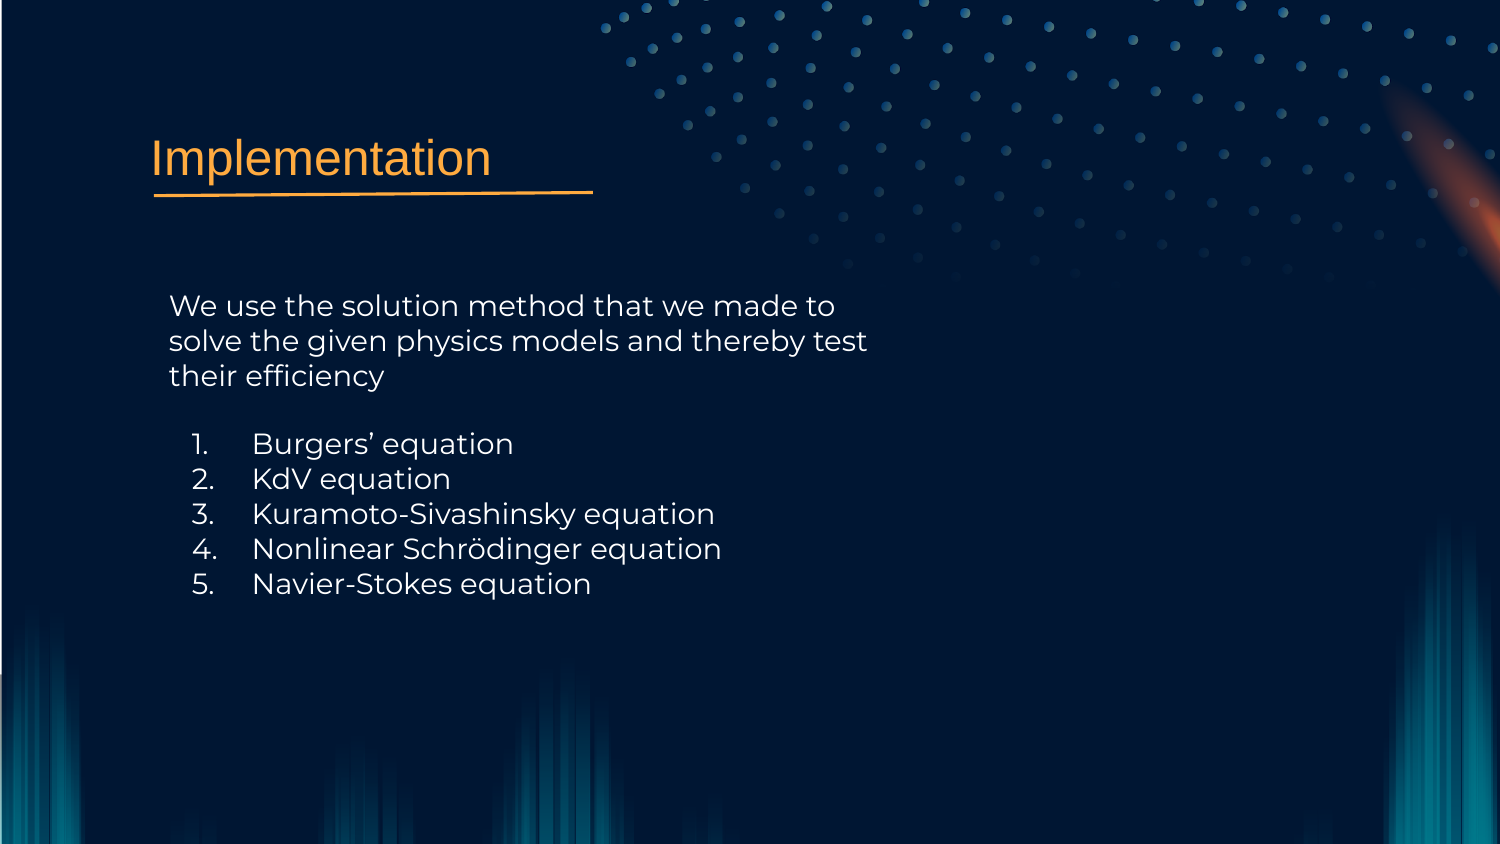

# Implementation
We use the solution method that we made to solve the given physics models and thereby test their efficiency
 Burgers’ equation
 KdV equation
 Kuramoto-Sivashinsky equation
 Nonlinear Schrödinger equation
 Navier-Stokes equation